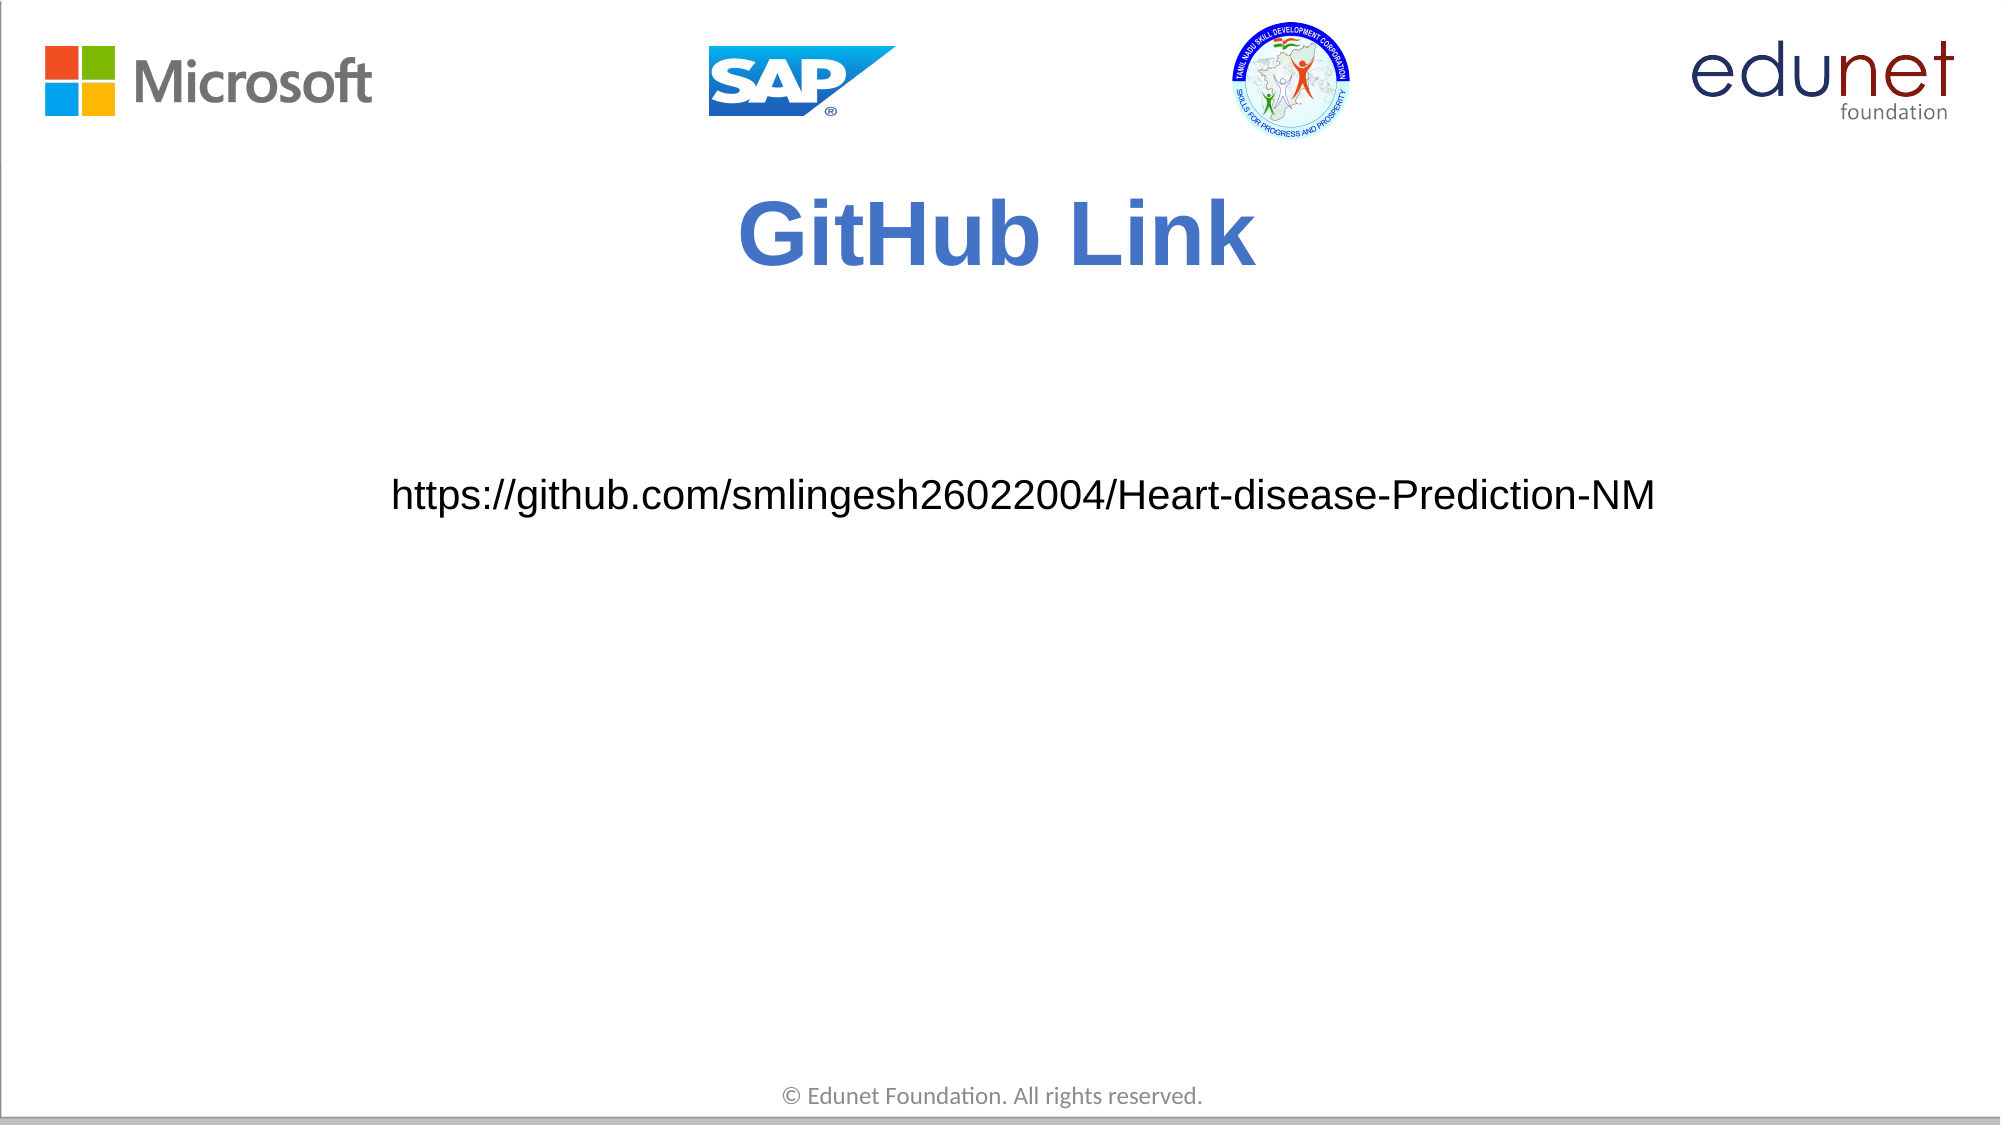

# GitHub Link
https://github.com/smlingesh26022004/Heart-disease-Prediction-NM
© Edunet Foundation. All rights reserved.